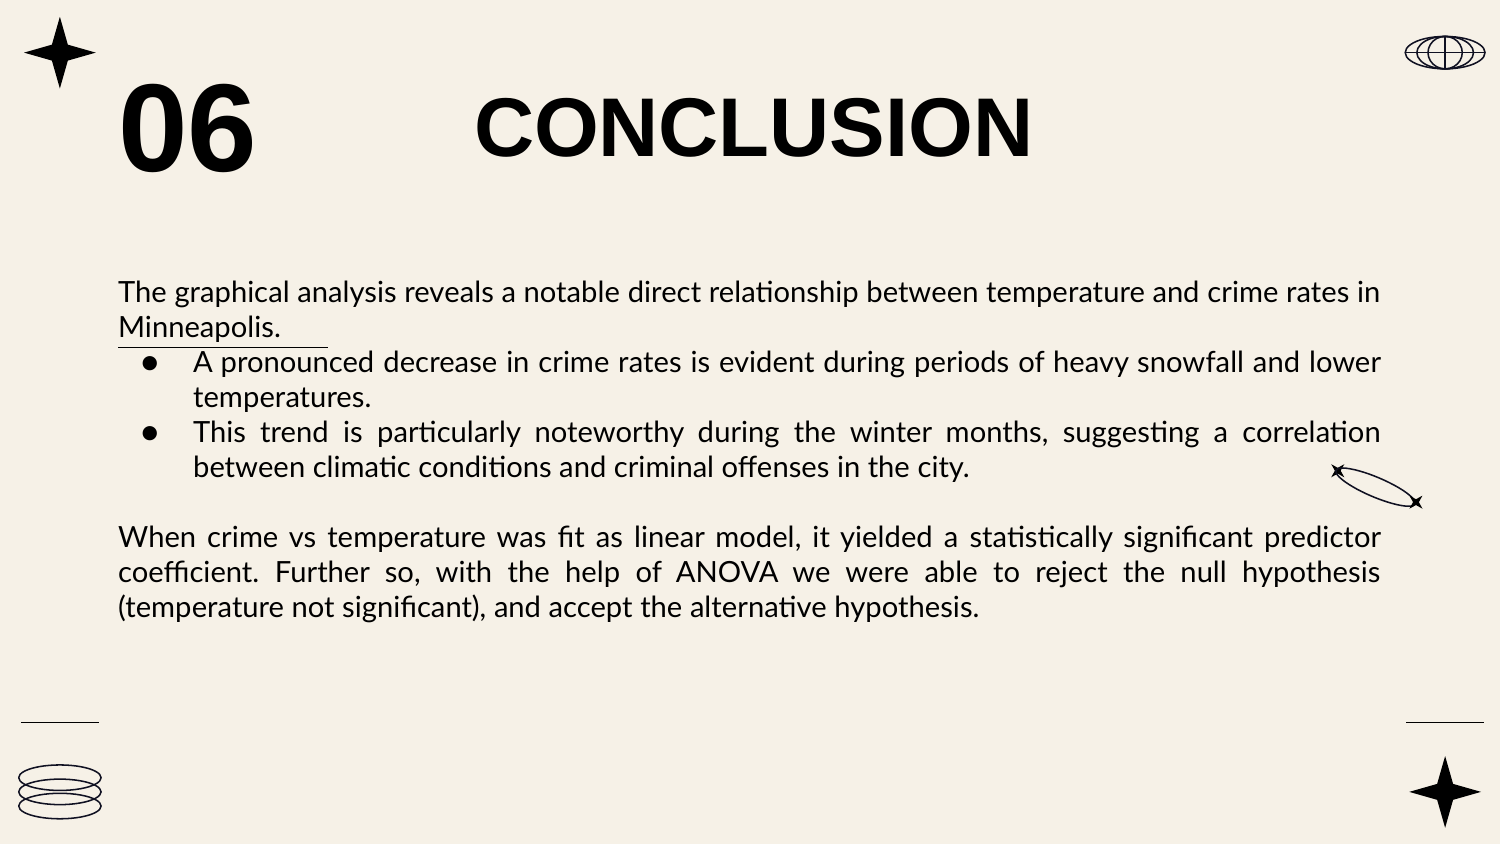

06
# CONCLUSION
The graphical analysis reveals a notable direct relationship between temperature and crime rates in Minneapolis.
A pronounced decrease in crime rates is evident during periods of heavy snowfall and lower temperatures.
This trend is particularly noteworthy during the winter months, suggesting a correlation between climatic conditions and criminal offenses in the city.

When crime vs temperature was fit as linear model, it yielded a statistically significant predictor coefficient. Further so, with the help of ANOVA we were able to reject the null hypothesis (temperature not significant), and accept the alternative hypothesis.